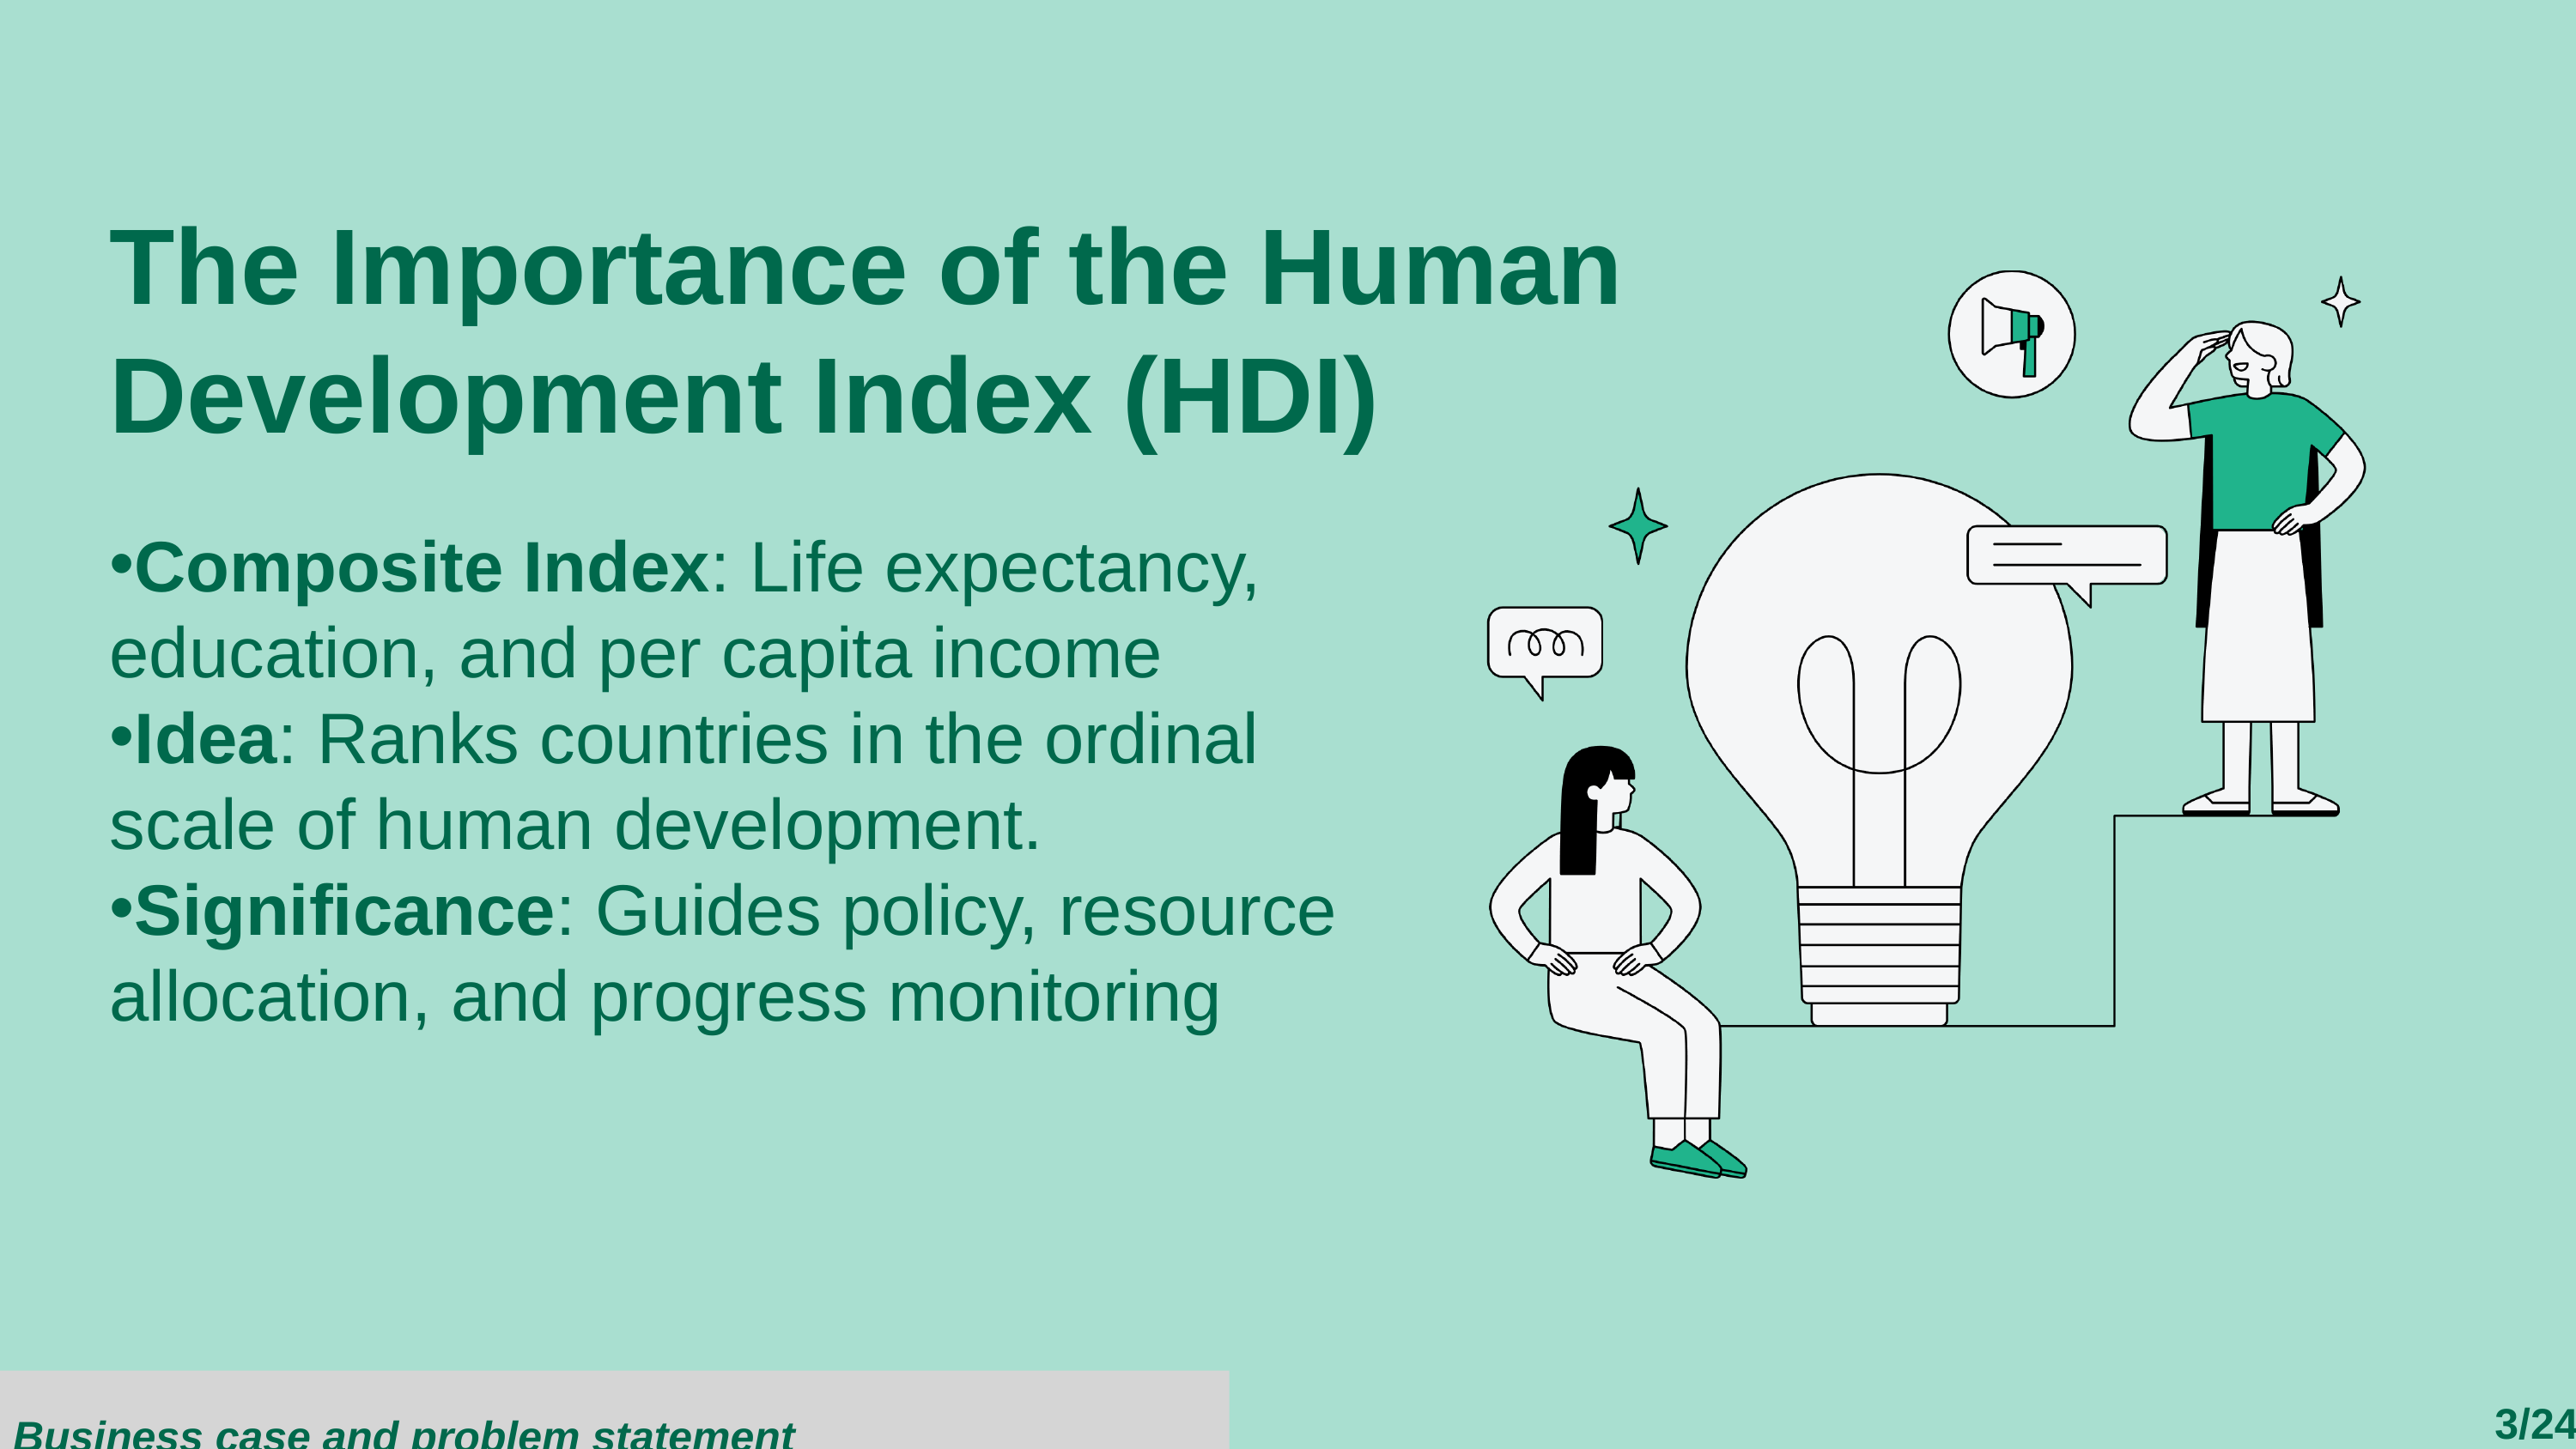

The Importance of the Human Development Index (HDI)

Composite Index: Life expectancy, education, and per capita income
Idea: Ranks countries in the ordinal scale of human development.
Significance: Guides policy, resource allocation, and progress monitoring
Business case and problem statement
3/24